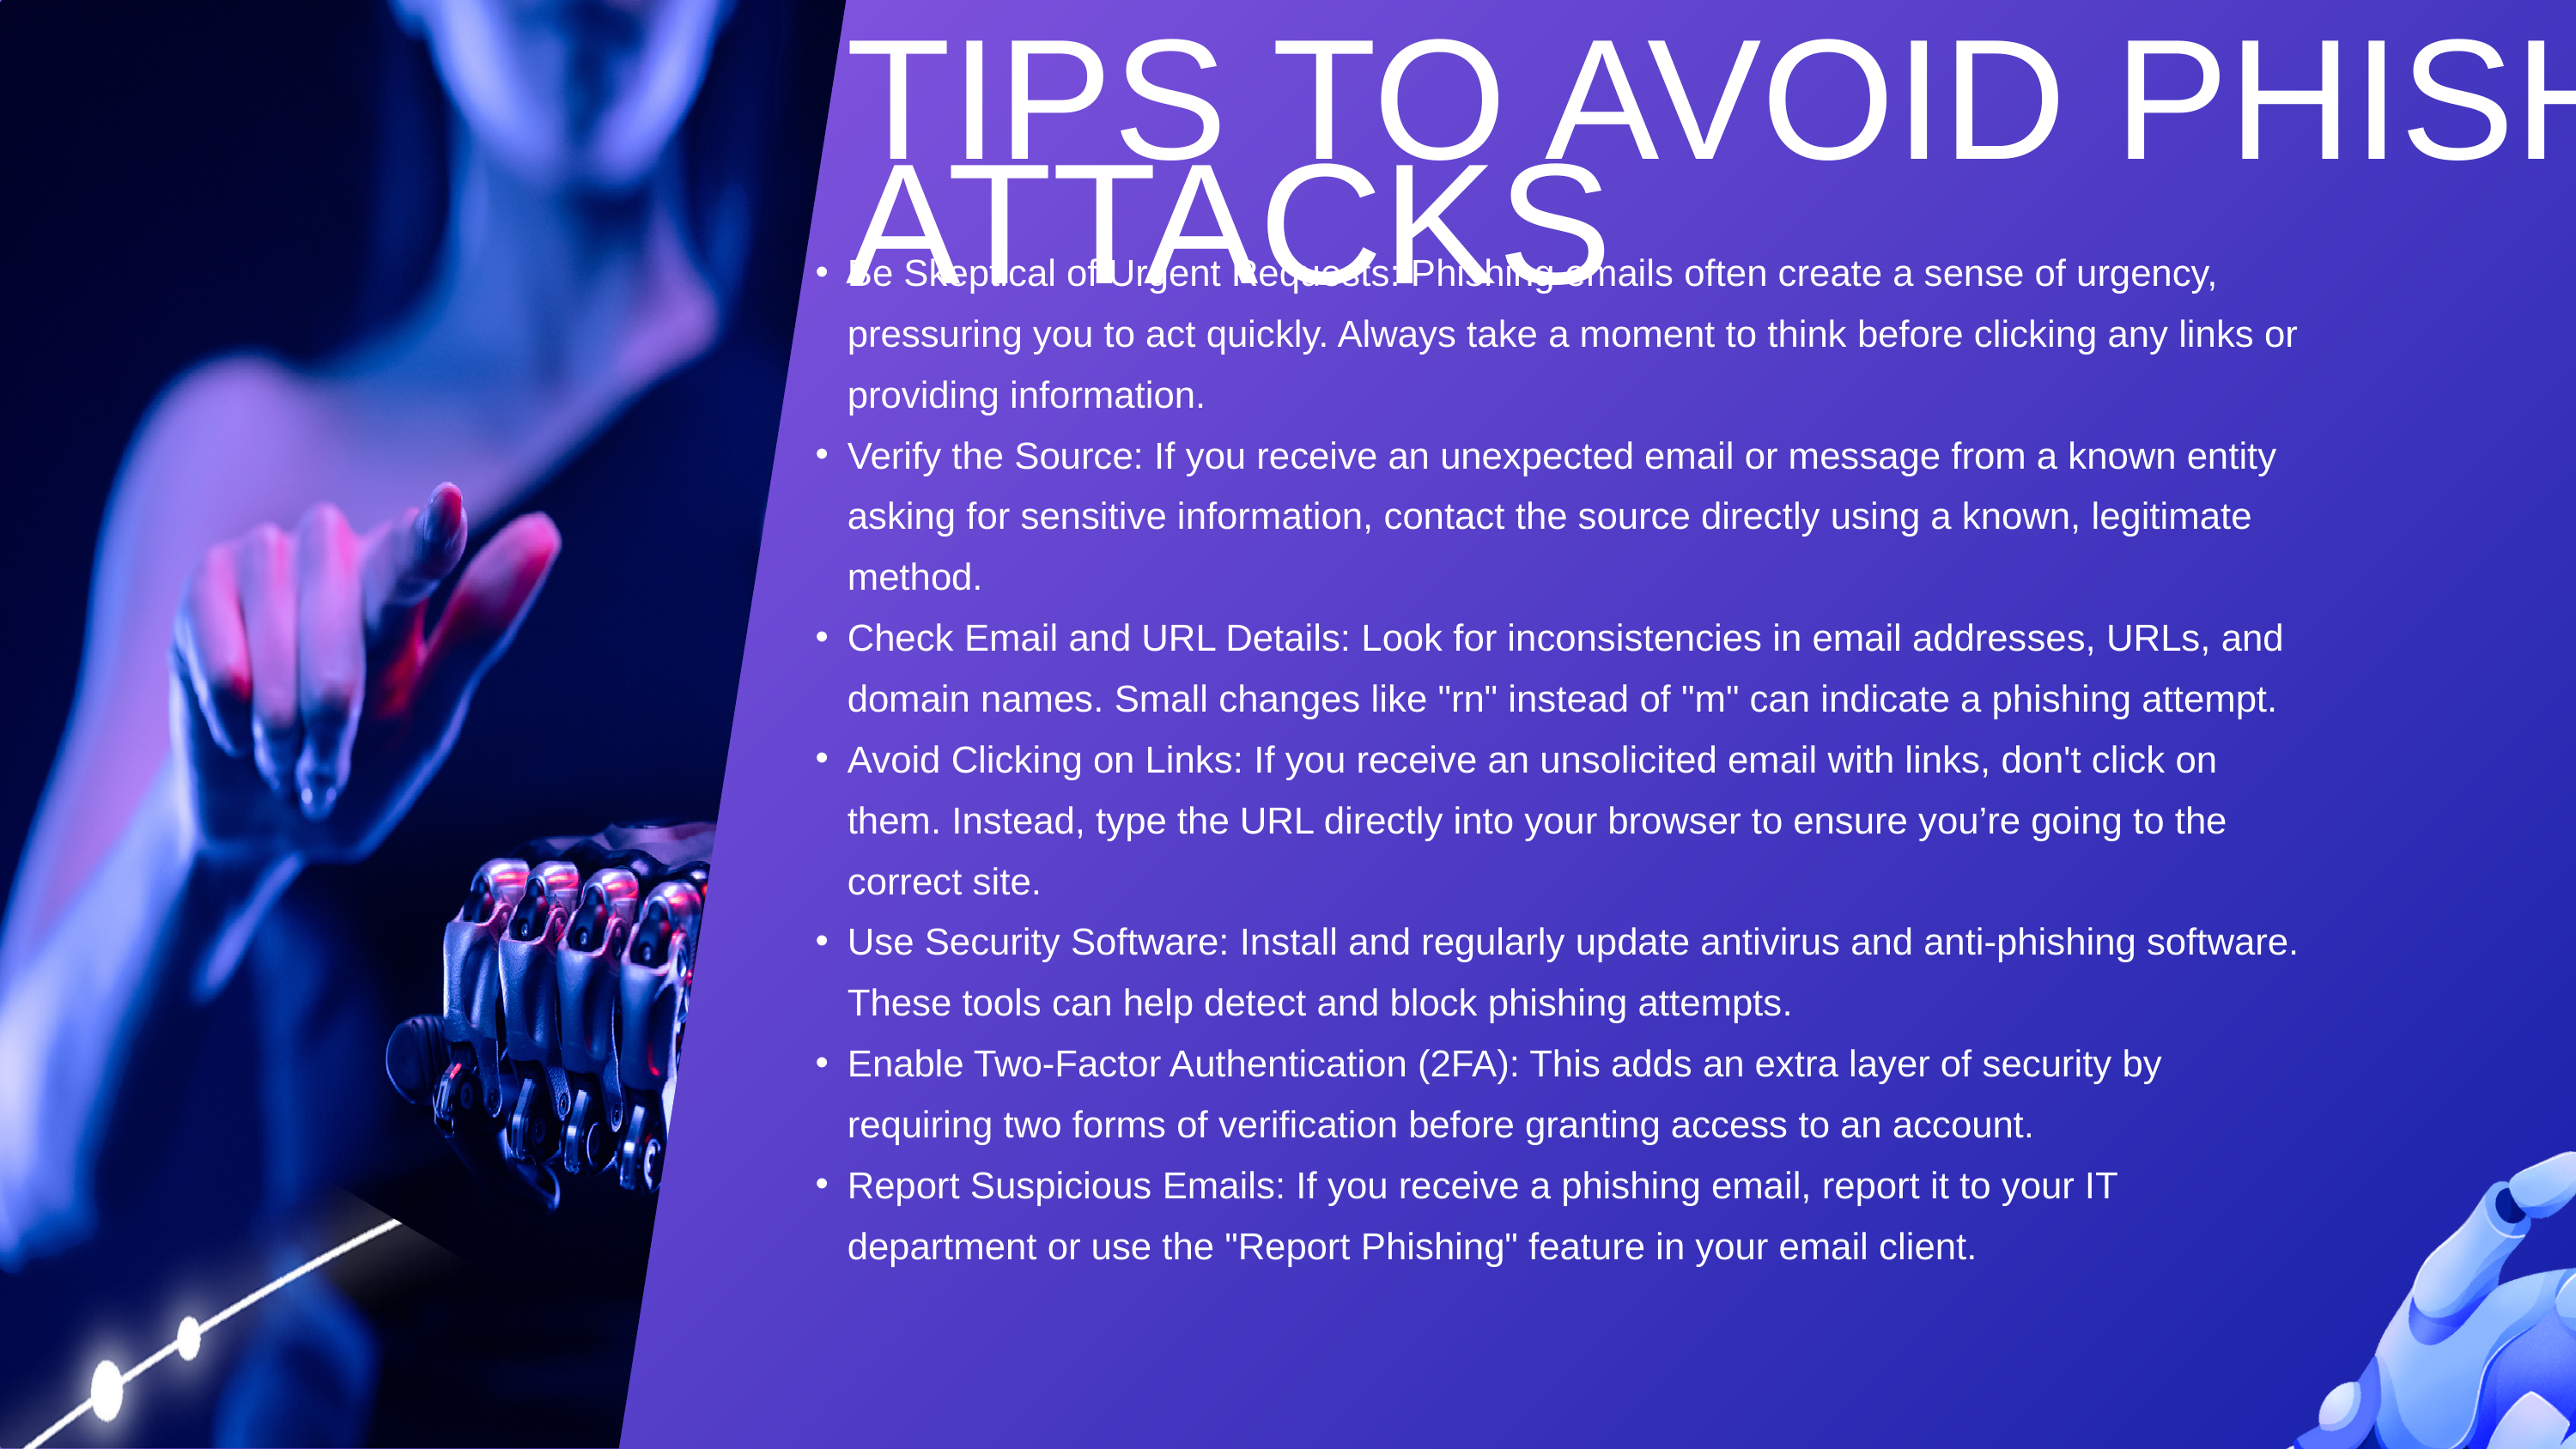

TIPS TO AVOID PHISHING ATTACKS
Be Skeptical of Urgent Requests: Phishing emails often create a sense of urgency, pressuring you to act quickly. Always take a moment to think before clicking any links or providing information.
Verify the Source: If you receive an unexpected email or message from a known entity asking for sensitive information, contact the source directly using a known, legitimate method.
Check Email and URL Details: Look for inconsistencies in email addresses, URLs, and domain names. Small changes like "rn" instead of "m" can indicate a phishing attempt.
Avoid Clicking on Links: If you receive an unsolicited email with links, don't click on them. Instead, type the URL directly into your browser to ensure you’re going to the correct site.
Use Security Software: Install and regularly update antivirus and anti-phishing software. These tools can help detect and block phishing attempts.
Enable Two-Factor Authentication (2FA): This adds an extra layer of security by requiring two forms of verification before granting access to an account.
Report Suspicious Emails: If you receive a phishing email, report it to your IT department or use the "Report Phishing" feature in your email client.